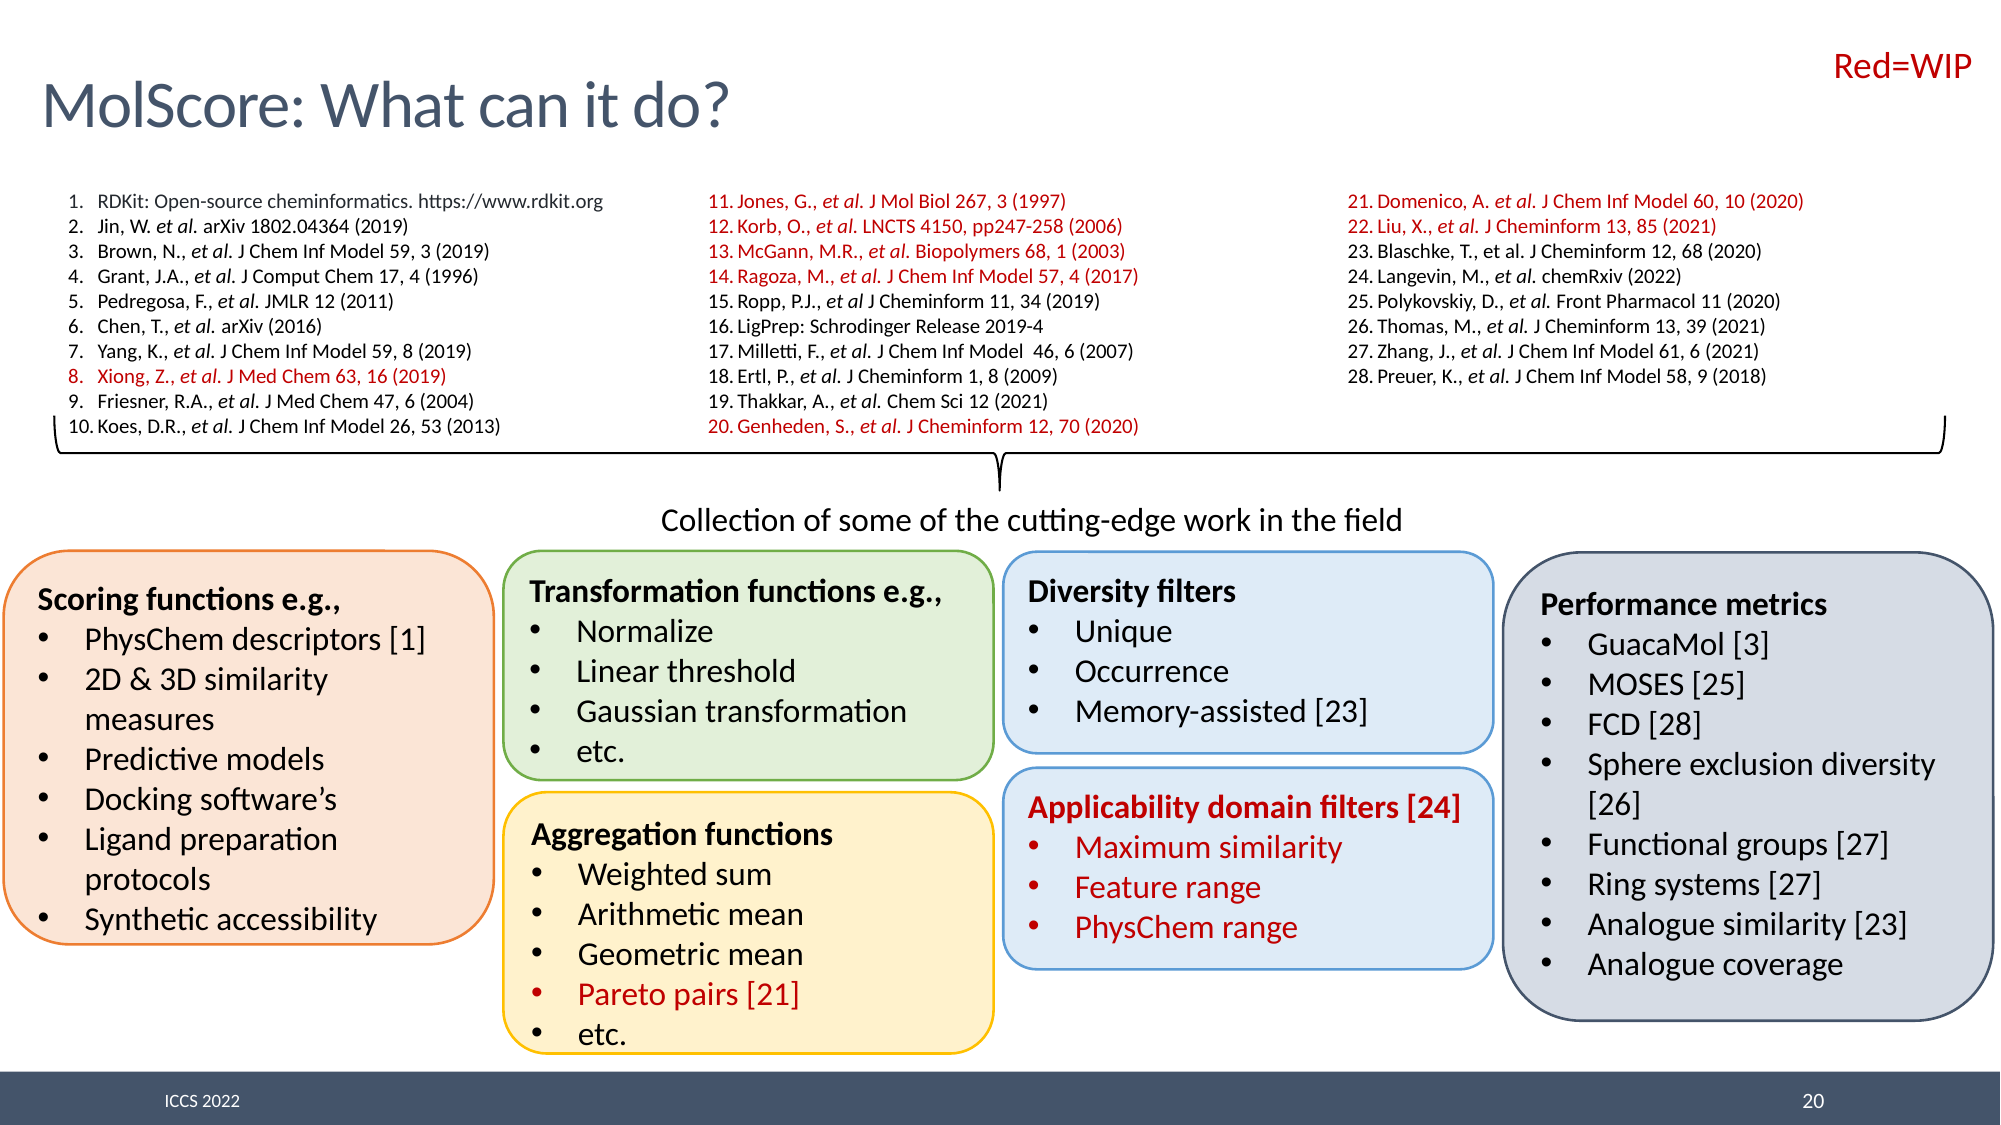

# MolScore: What can it do?
Red=WIP
RDKit: Open-source cheminformatics. https://www.rdkit.org
Jin, W. et al. arXiv 1802.04364 (2019)
Brown, N., et al. J Chem Inf Model 59, 3 (2019)
Grant, J.A., et al. J Comput Chem 17, 4 (1996)
Pedregosa, F., et al. JMLR 12 (2011)
Chen, T., et al. arXiv (2016)
Yang, K., et al. J Chem Inf Model 59, 8 (2019)
Xiong, Z., et al. J Med Chem 63, 16 (2019)
Friesner, R.A., et al. J Med Chem 47, 6 (2004)
Koes, D.R., et al. J Chem Inf Model 26, 53 (2013)
Jones, G., et al. J Mol Biol 267, 3 (1997)
Korb, O., et al. LNCTS 4150, pp247-258 (2006)
McGann, M.R., et al. Biopolymers 68, 1 (2003)
Ragoza, M., et al. J Chem Inf Model 57, 4 (2017)
Ropp, P.J., et al J Cheminform 11, 34 (2019)
LigPrep: Schrodinger Release 2019-4
Milletti, F., et al. J Chem Inf Model  46, 6 (2007)
Ertl, P., et al. J Cheminform 1, 8 (2009)
Thakkar, A., et al. Chem Sci 12 (2021)
Genheden, S., et al. J Cheminform 12, 70 (2020)
Domenico, A. et al. J Chem Inf Model 60, 10 (2020)
Liu, X., et al. J Cheminform 13, 85 (2021)
Blaschke, T., et al. J Cheminform 12, 68 (2020)
Langevin, M., et al. chemRxiv (2022)
Polykovskiy, D., et al. Front Pharmacol 11 (2020)
Thomas, M., et al. J Cheminform 13, 39 (2021)
Zhang, J., et al. J Chem Inf Model 61, 6 (2021)
Preuer, K., et al. J Chem Inf Model 58, 9 (2018)
Collection of some of the cutting-edge work in the field
Scoring functions e.g.,
PhysChem descriptors [1]
2D & 3D similarity measures
Predictive models
Docking software’s
Ligand preparation protocols
Synthetic accessibility
Transformation functions e.g.,
Normalize
Linear threshold
Gaussian transformation
etc.
Diversity filters
Unique
Occurrence
Memory-assisted [23]
Performance metrics
GuacaMol [3]
MOSES [25]
FCD [28]
Sphere exclusion diversity [26]
Functional groups [27]
Ring systems [27]
Analogue similarity [23]
Analogue coverage
Applicability domain filters [24]
Maximum similarity
Feature range
PhysChem range
Aggregation functions
Weighted sum
Arithmetic mean
Geometric mean
Pareto pairs [21]
etc.
ICCS 2022
20